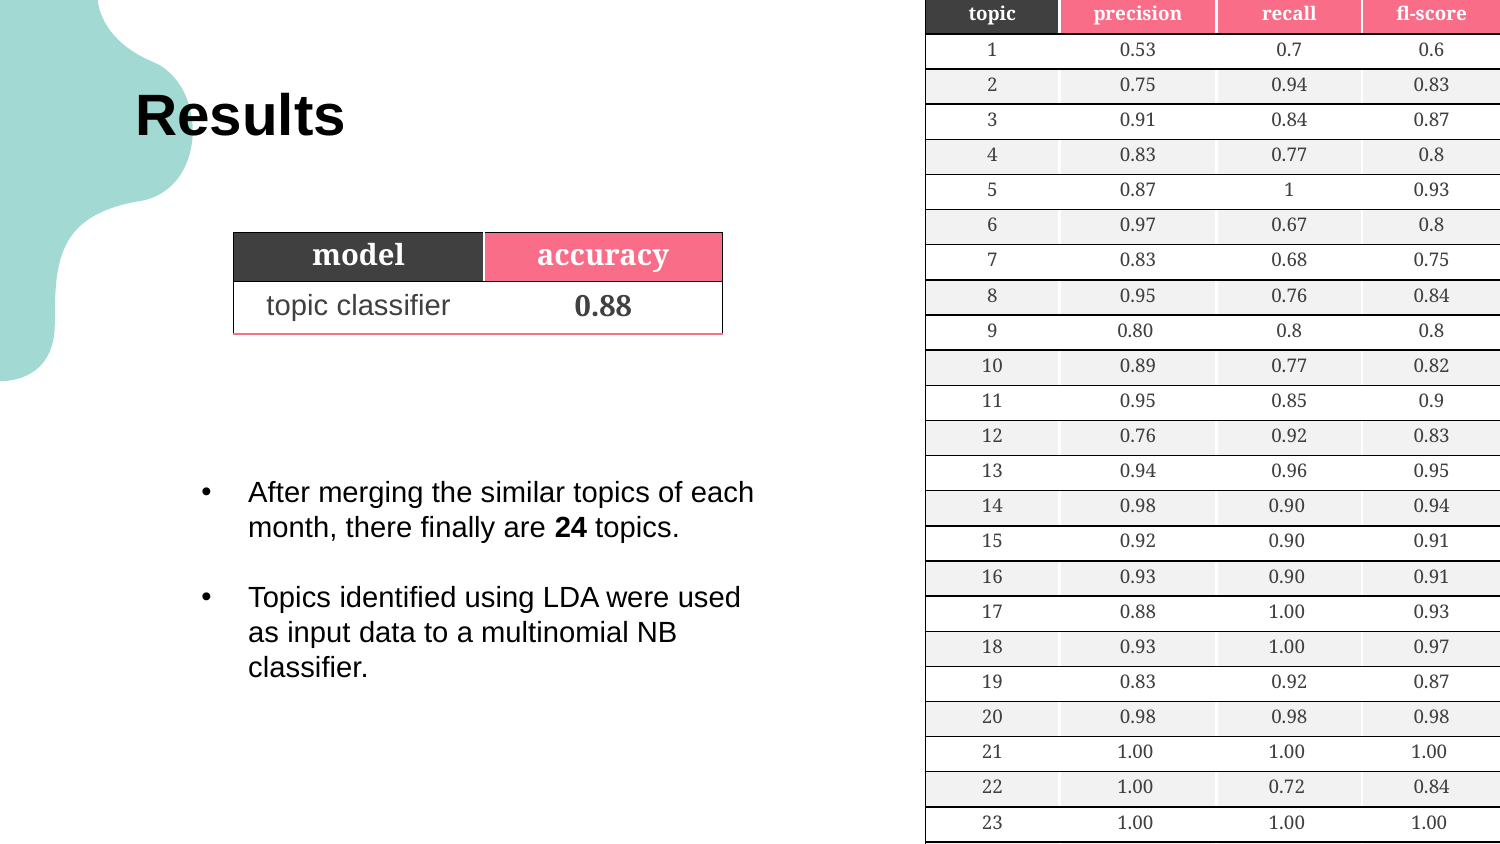

| topic | precision | recall | fl-score |
| --- | --- | --- | --- |
| 1 | 0.53 | 0.7 | 0.6 |
| 2 | 0.75 | 0.94 | 0.83 |
| 3 | 0.91 | 0.84 | 0.87 |
| 4 | 0.83 | 0.77 | 0.8 |
| 5 | 0.87 | 1 | 0.93 |
| 6 | 0.97 | 0.67 | 0.8 |
| 7 | 0.83 | 0.68 | 0.75 |
| 8 | 0.95 | 0.76 | 0.84 |
| 9 | 0.80 | 0.8 | 0.8 |
| 10 | 0.89 | 0.77 | 0.82 |
| 11 | 0.95 | 0.85 | 0.9 |
| 12 | 0.76 | 0.92 | 0.83 |
| 13 | 0.94 | 0.96 | 0.95 |
| 14 | 0.98 | 0.90 | 0.94 |
| 15 | 0.92 | 0.90 | 0.91 |
| 16 | 0.93 | 0.90 | 0.91 |
| 17 | 0.88 | 1.00 | 0.93 |
| 18 | 0.93 | 1.00 | 0.97 |
| 19 | 0.83 | 0.92 | 0.87 |
| 20 | 0.98 | 0.98 | 0.98 |
| 21 | 1.00 | 1.00 | 1.00 |
| 22 | 1.00 | 0.72 | 0.84 |
| 23 | 1.00 | 1.00 | 1.00 |
| 24 | 0.77 | 1.00 | 0.87 |
| weighted avg | 0.89 | 0.88 | 0.88 |
# Results
| model | accuracy |
| --- | --- |
| topic classifier | 0.88 |

After merging the similar topics of each month, there finally are 24 topics.

Topics identified using LDA were used as input data to a multinomial NB classifier.